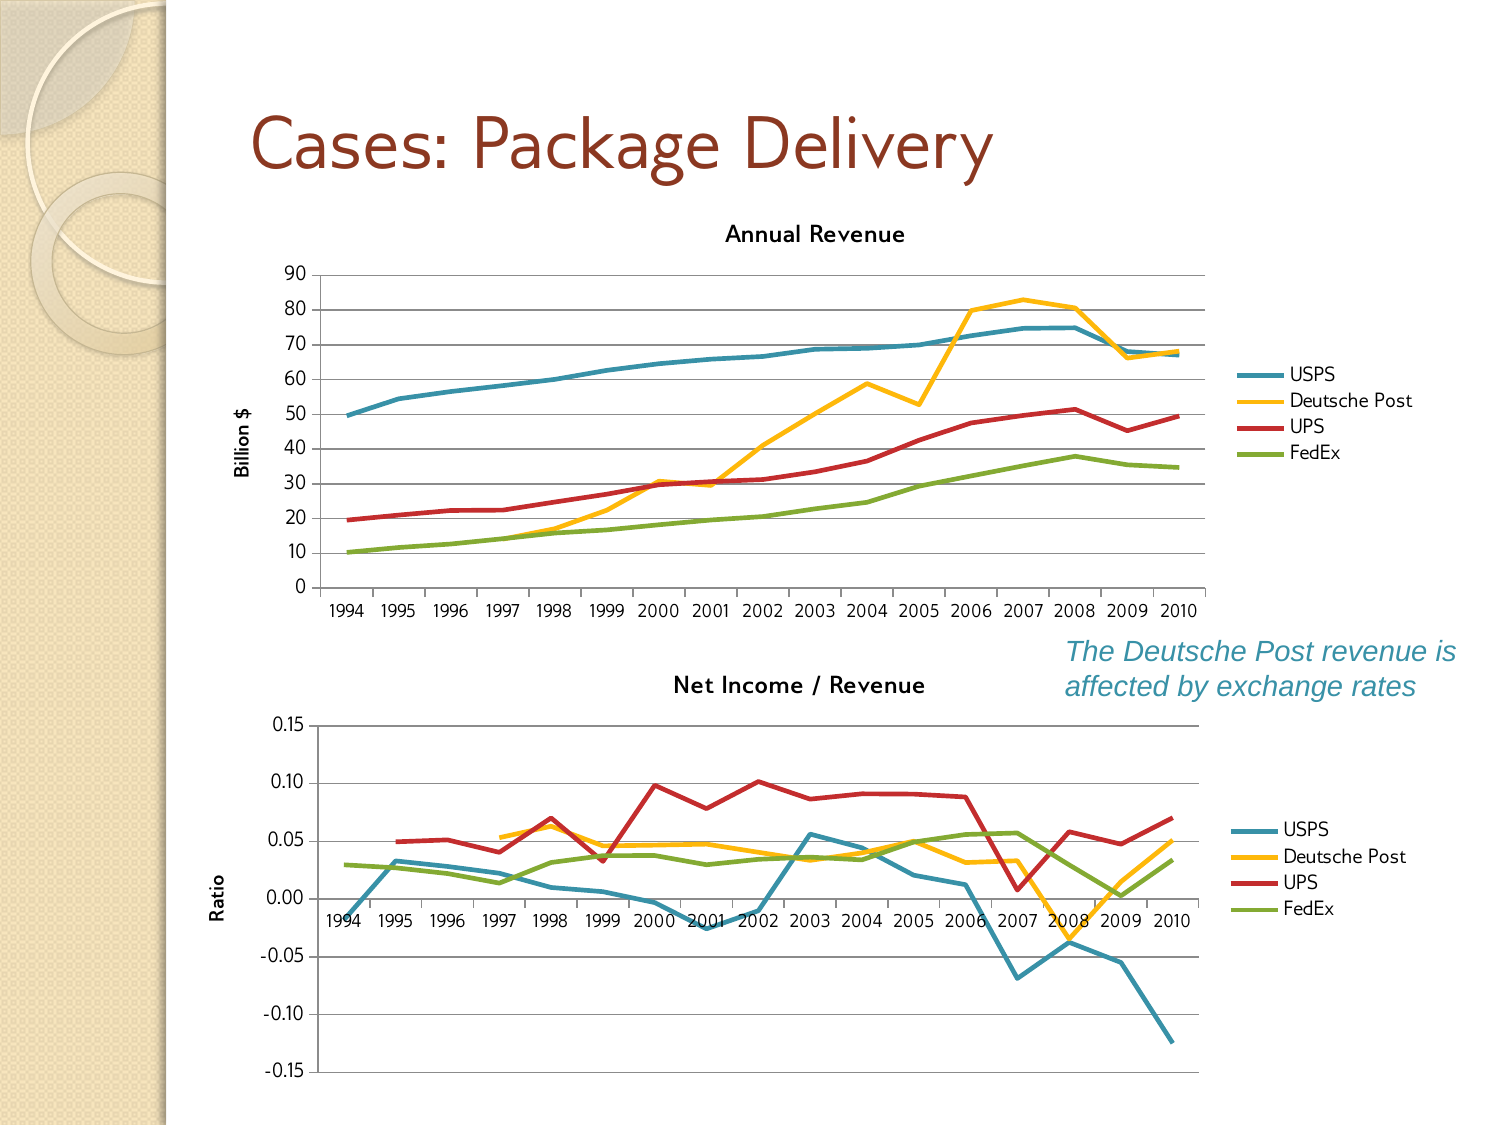

# Cases: Package Delivery

### Chart: Annual Revenue

| Category | USPS | Deutsche Post | UPS | FedEx |
|---|---|---|---|---|
| 1994 | 49.6 | None | 19.57568999999999 | 10.301946000000001 |
| 1995 | 54.5 | None | 21.045 | 11.719598 |
| 1996 | 56.6 | None | 22.368 | 12.721790999999998 |
| 1997 | 58.3 | 14.132 | 22.457999999999995 | 14.237891999999999 |
| 1998 | 60.1 | 17.11754948 | 24.787999999999997 | 15.873000000000003 |
| 1999 | 62.7 | 22.454241040000003 | 27.052 | 16.773 |
| 2000 | 64.6 | 30.797852799999998 | 29.771 | 18.257 |
| 2001 | 65.9 | 29.5671182 | 30.646 | 19.629 |
| 2002 | 66.68799999999999 | 41.1431655 | 31.271999999999995 | 20.607 |
| 2003 | 68.764 | 50.22933840000002 | 33.485 | 22.847 |
| 2004 | 69.02899999999998 | 58.881152 | 36.582 | 24.71 |
| 2005 | 69.993 | 52.81089044 | 42.580999999999996 | 29.363 |
| 2006 | 72.64999999999999 | 79.87701849999998 | 47.547000000000004 | 32.29400000000001 |
| 2007 | 74.77799999999999 | 82.99173410000002 | 49.69200000000001 | 35.214000000000006 |
| 2008 | 74.932 | 80.6392113 | 51.486000000000004 | 37.952999999999996 |
| 2009 | 68.09 | 66.21619722 | 45.29700000000001 | 35.497 |
| 2010 | 67.05199999999999 | 68.22004714999998 | 49.545 | 34.734 |
The Deutsche Post revenue is affected by exchange rates

### Chart: Net Income / Revenue

| Category | USPS | Deutsche Post | UPS | FedEx |
|---|---|---|---|---|
| 1994 | -0.018145161290322585 | None | None | 0.02966177458122962 |
| 1995 | 0.03302752293577982 | None | 0.04956046566880492 | 0.027061337769435447 |
| 1996 | 0.028268551236749106 | None | 0.05123390557939913 | 0.022054441862784883 |
| 1997 | 0.022298456260720412 | 0.053141805830738756 | 0.04047555436815388 | 0.01377338724018977 |
| 1998 | 0.009983361064891845 | 0.06305814983979821 | 0.07023559786993708 | 0.03168903168903169 |
| 1999 | 0.006379585326953748 | 0.0460135044493136 | 0.0326408398639657 | 0.037619984498897044 |
| 2000 | -0.003095975232198143 | 0.04668582609759079 | 0.09855228242249171 | 0.03768417593251904 |
| 2001 | -0.025796661608497716 | 0.04756883070193836 | 0.07828101546694512 | 0.02975189770237914 |
| 2002 | -0.01013675623800384 | 0.04050439434466947 | 0.1017523663341008 | 0.034454311641675166 |
| 2003 | 0.05625036356232911 | 0.03353574730739436 | 0.08654621472301031 | 0.036328620825491306 |
| 2004 | 0.044401628301148806 | 0.039960155670867324 | 0.09111038215515829 | 0.033913395386483206 |
| 2005 | 0.02064492163502065 | 0.05011885006951607 | 0.0908856062563115 | 0.04934781868337704 |
| 2006 | 0.012388162422573982 | 0.03164588322735156 | 0.08837571245294129 | 0.05592370099708926 |
| 2007 | -0.06876354007863276 | 0.03321746532827298 | 0.007687354101263786 | 0.05724995740330549 |
| 2008 | -0.0374472855388886 | -0.034591854570879224 | 0.05832653536883814 | 0.029641925539483045 |
| 2009 | -0.05492730210016155 | 0.014999675331702777 | 0.0475086650330044 | 0.0027607966870439767 |
| 2010 | -0.12488814651315398 | 0.051086808725549236 | 0.07040064587748511 | 0.03408763747336904 |